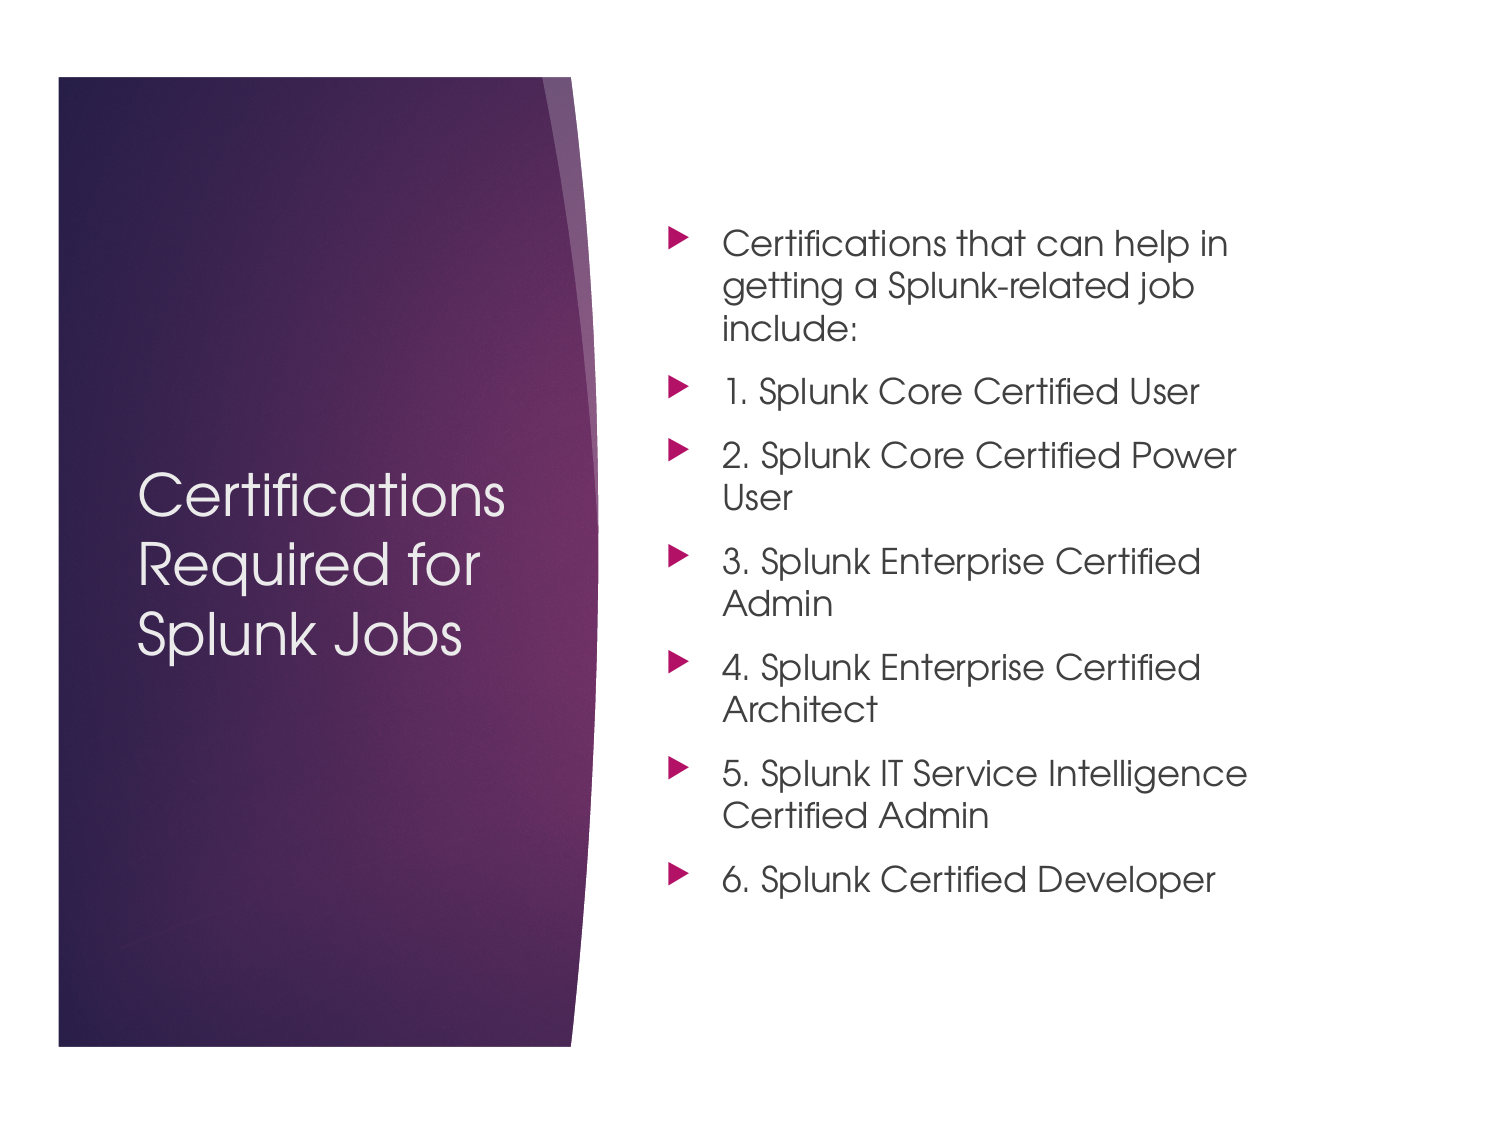

Certifications that can help in getting a Splunk-related job include:
1. Splunk Core Certified User
2. Splunk Core Certified Power User
3. Splunk Enterprise Certified Admin
4. Splunk Enterprise Certified Architect
5. Splunk IT Service Intelligence Certified Admin
6. Splunk Certified Developer

# Certifications Required for Splunk Jobs